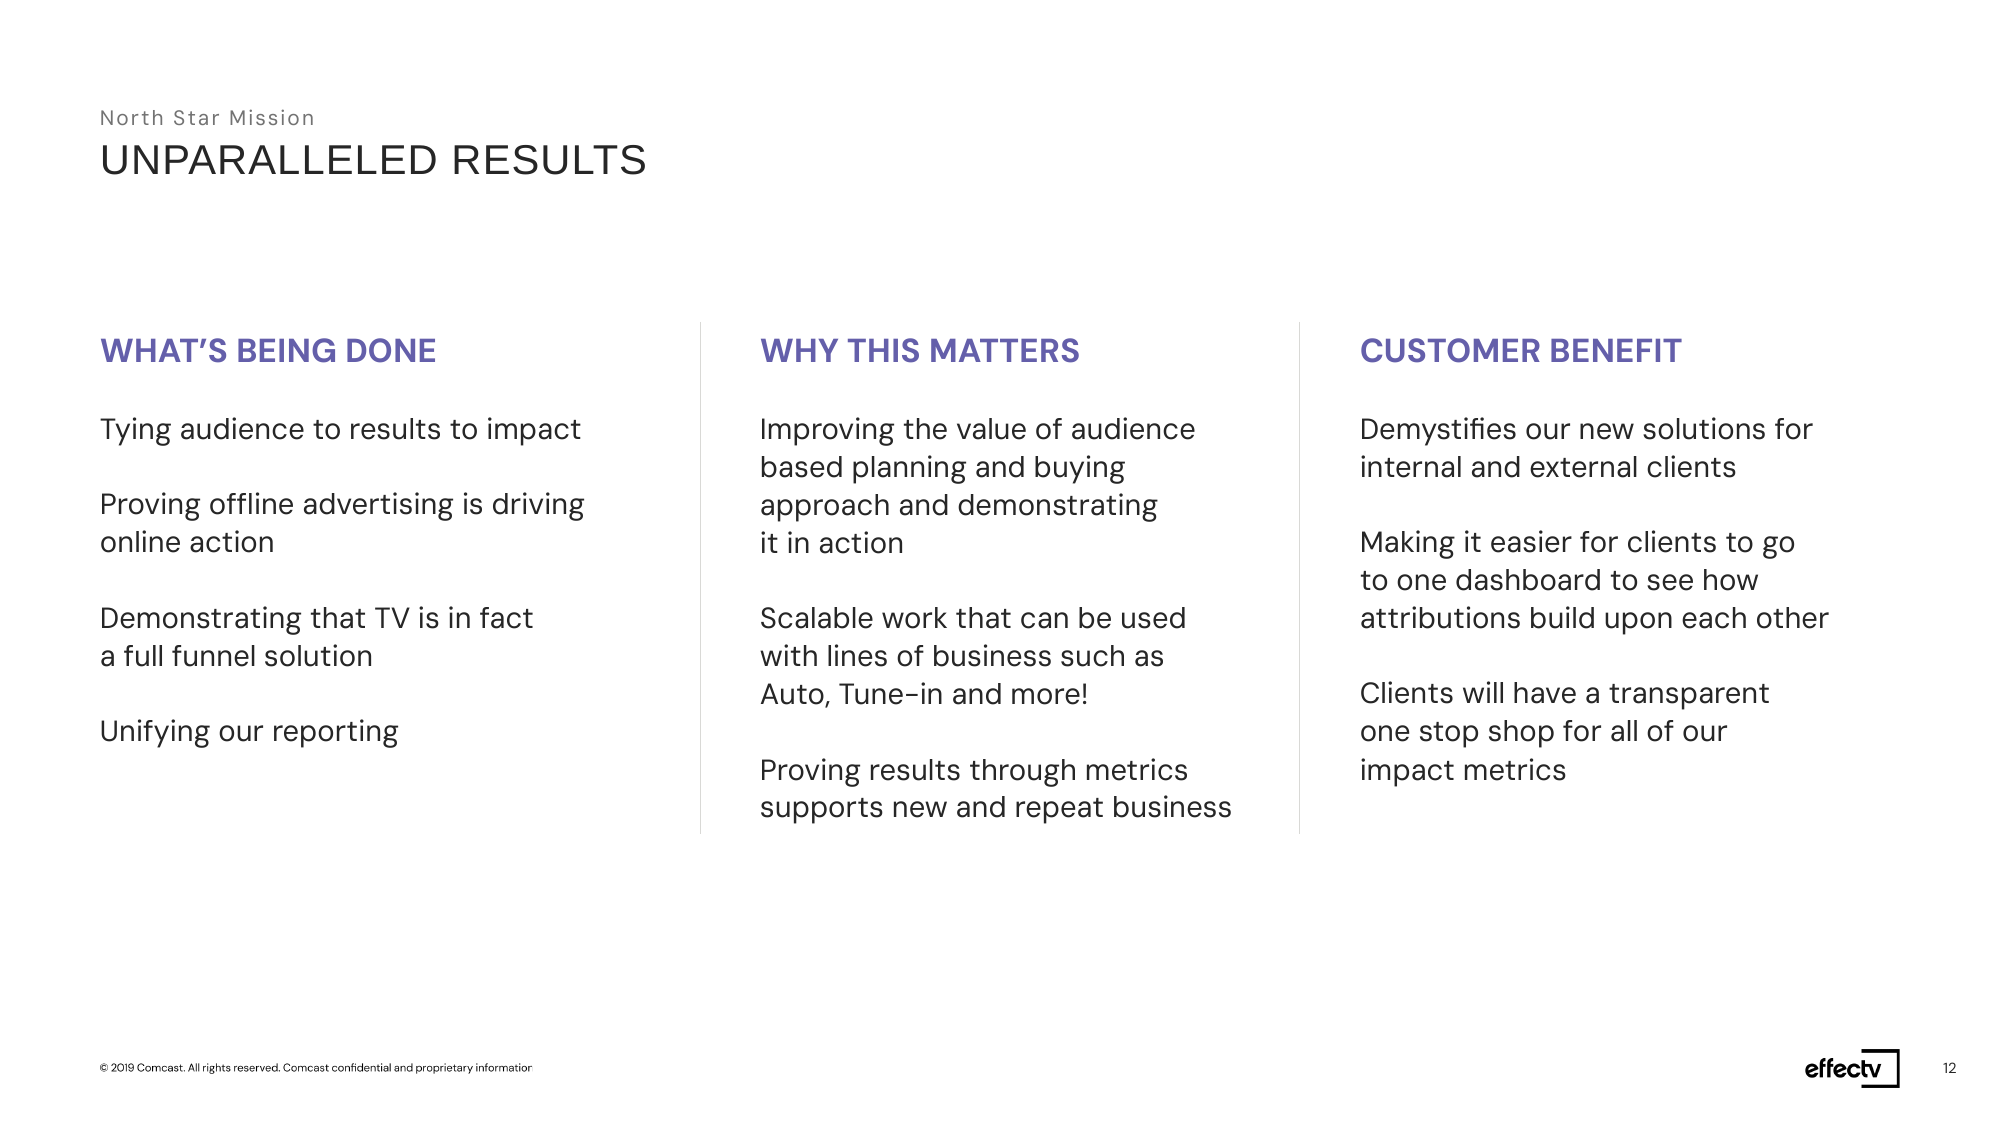

North Star Mission
# UNPARALLELED RESULTS
| WHAT’S BEING DONE Tying audience to results to impact Proving offline advertising is driving online action Demonstrating that TV is in fact a full funnel solution Unifying our reporting | WHY THIS MATTERS Improving the value of audience based planning and buying approach and demonstrating it in action Scalable work that can be used with lines of business such as Auto, Tune-in and more! Proving results through metrics supports new and repeat business | CUSTOMER BENEFIT Demystifies our new solutions for internal and external clients Making it easier for clients to go to one dashboard to see how attributions build upon each other Clients will have a transparent one stop shop for all of our impact metrics |
| --- | --- | --- |

12